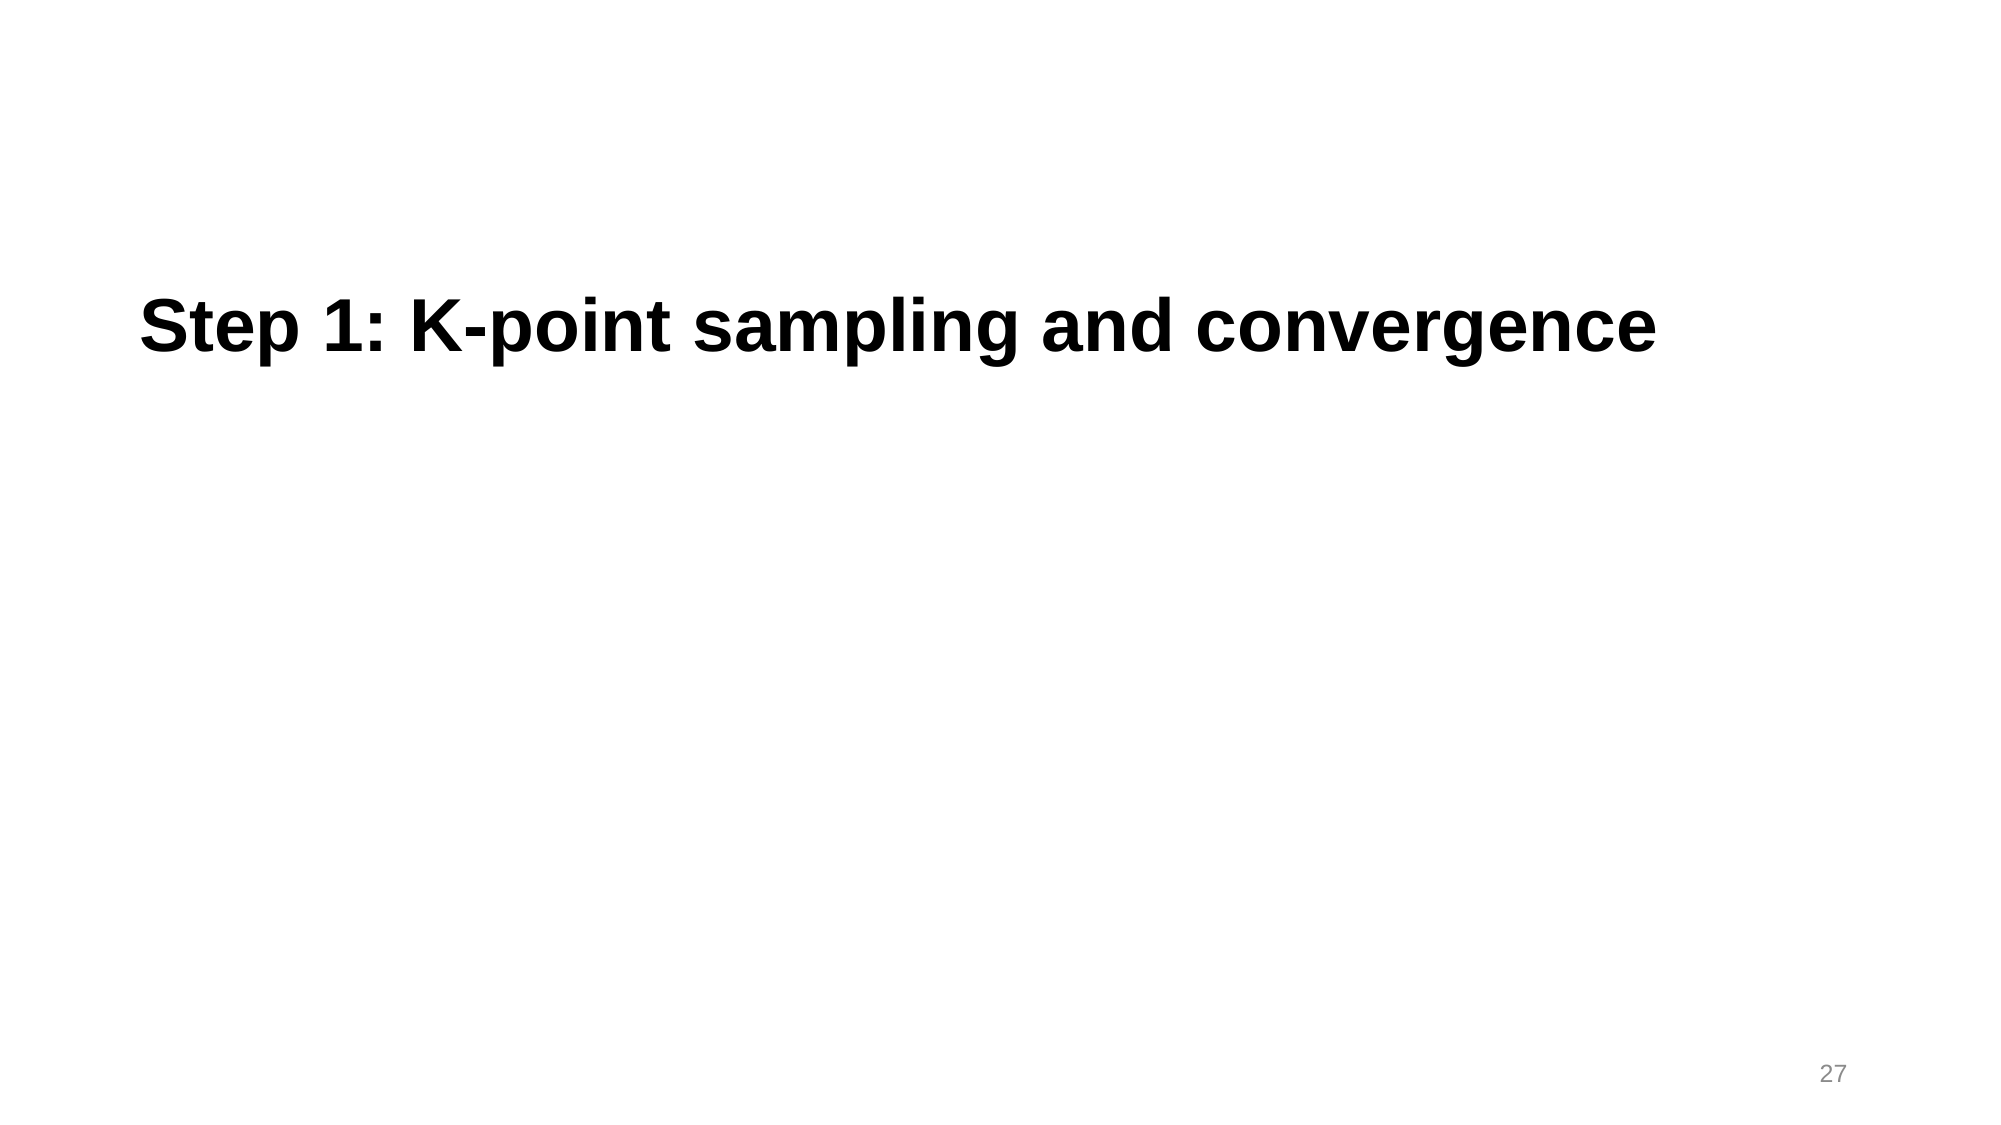

# Step 1: K-point sampling and convergence
27